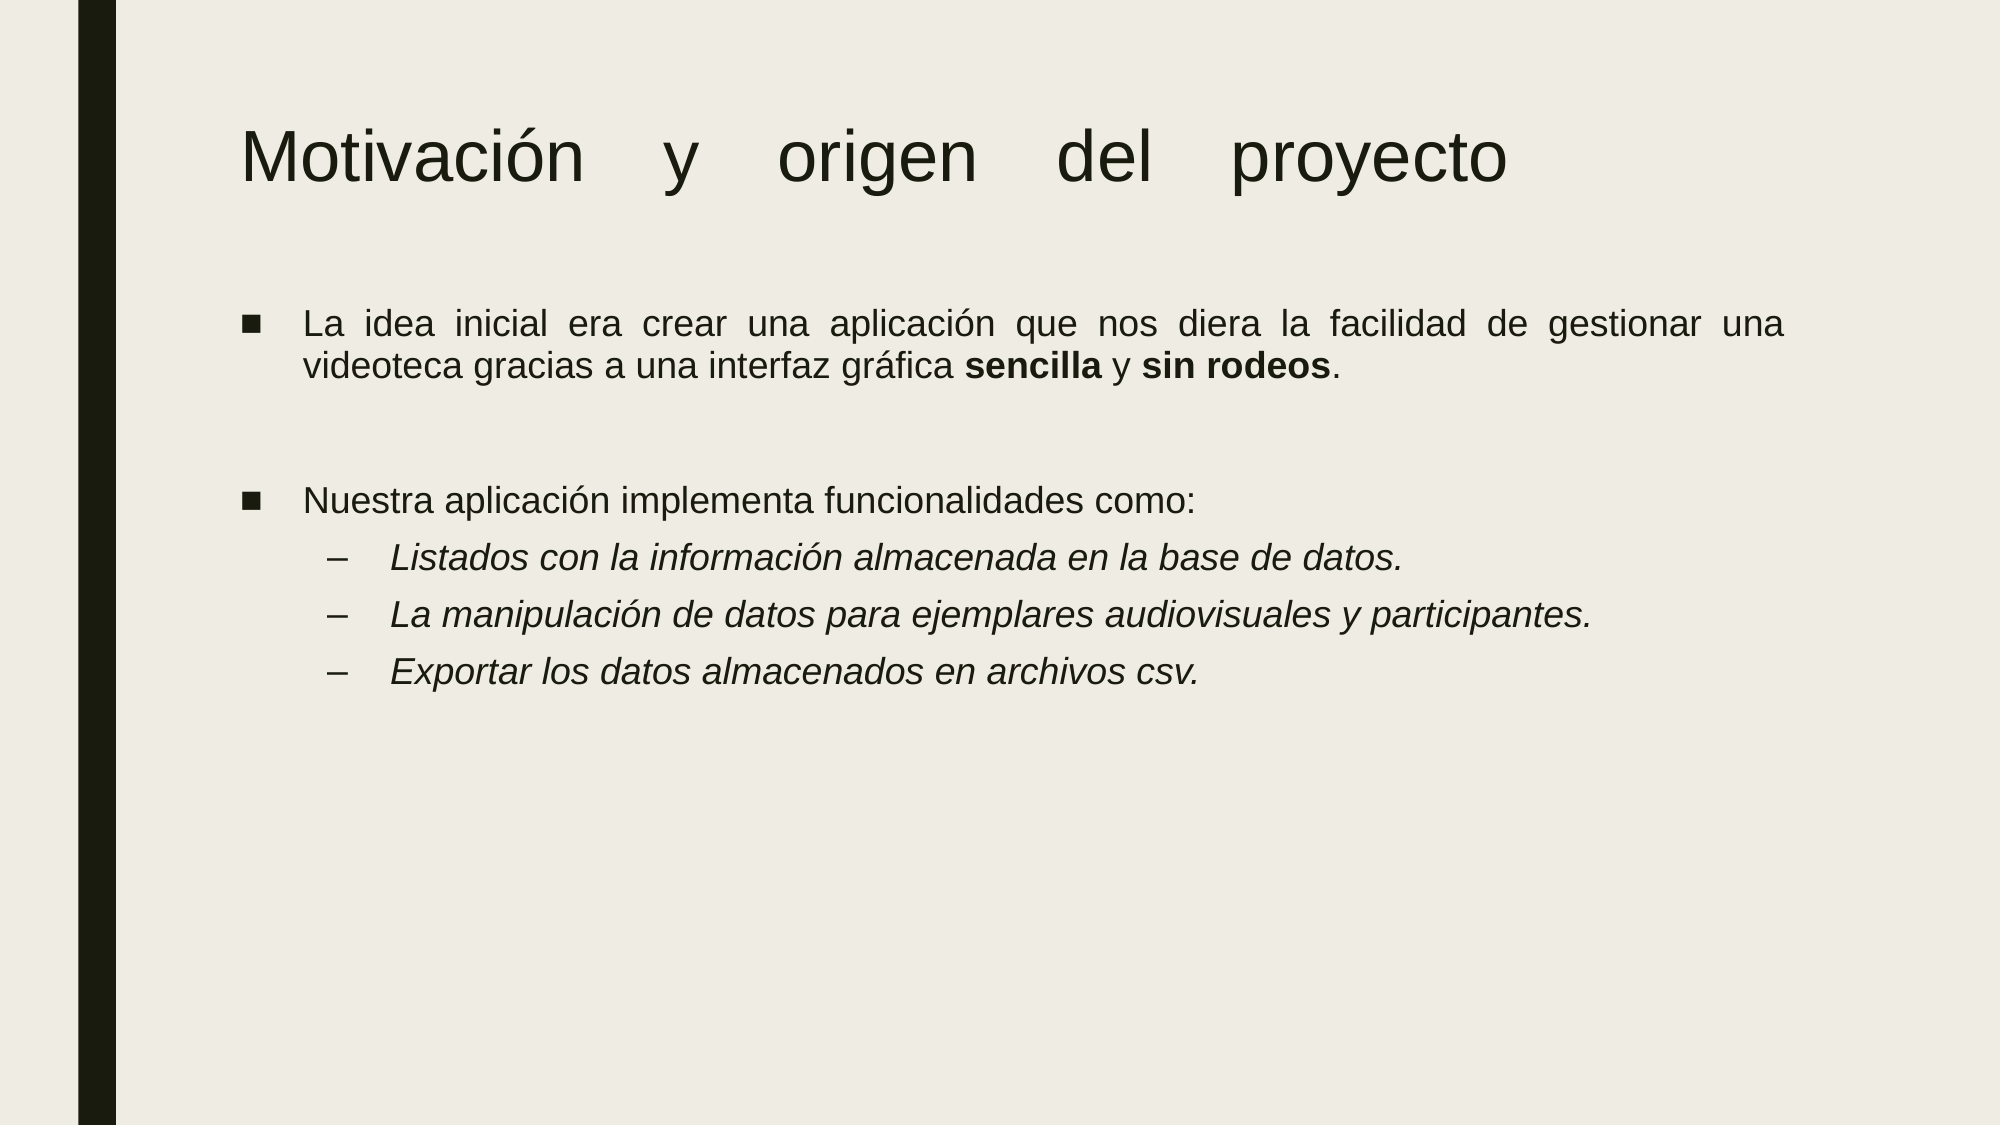

# Motivación y origen del proyecto
La idea inicial era crear una aplicación que nos diera la facilidad de gestionar una videoteca gracias a una interfaz gráfica sencilla y sin rodeos.

Nuestra aplicación implementa funcionalidades como:
Listados con la información almacenada en la base de datos.
La manipulación de datos para ejemplares audiovisuales y participantes.
Exportar los datos almacenados en archivos csv.